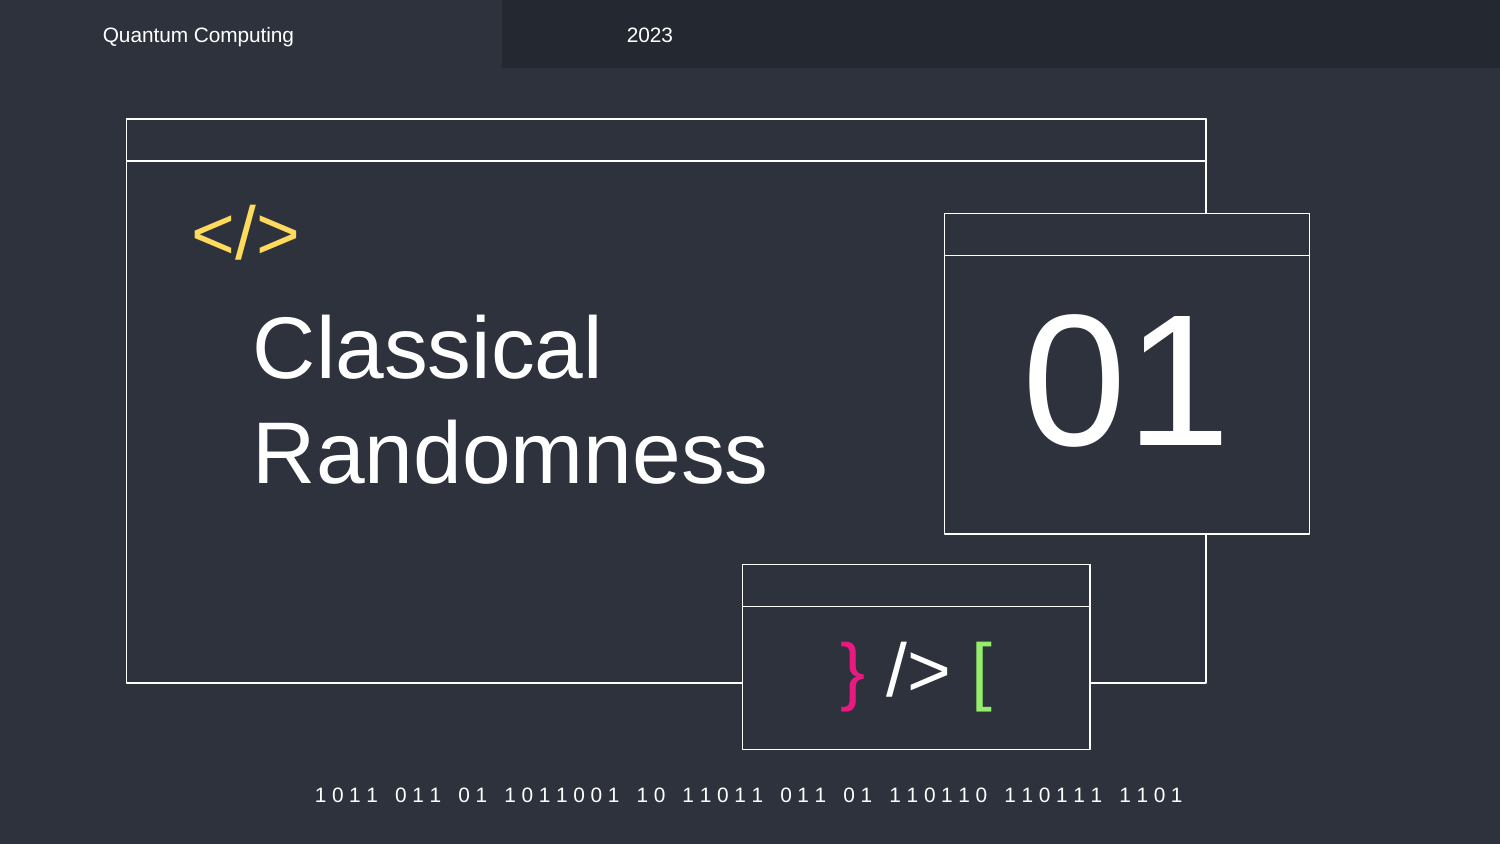

Quantum Computing
2023

</>

01
# Classical
Randomness

} /> [